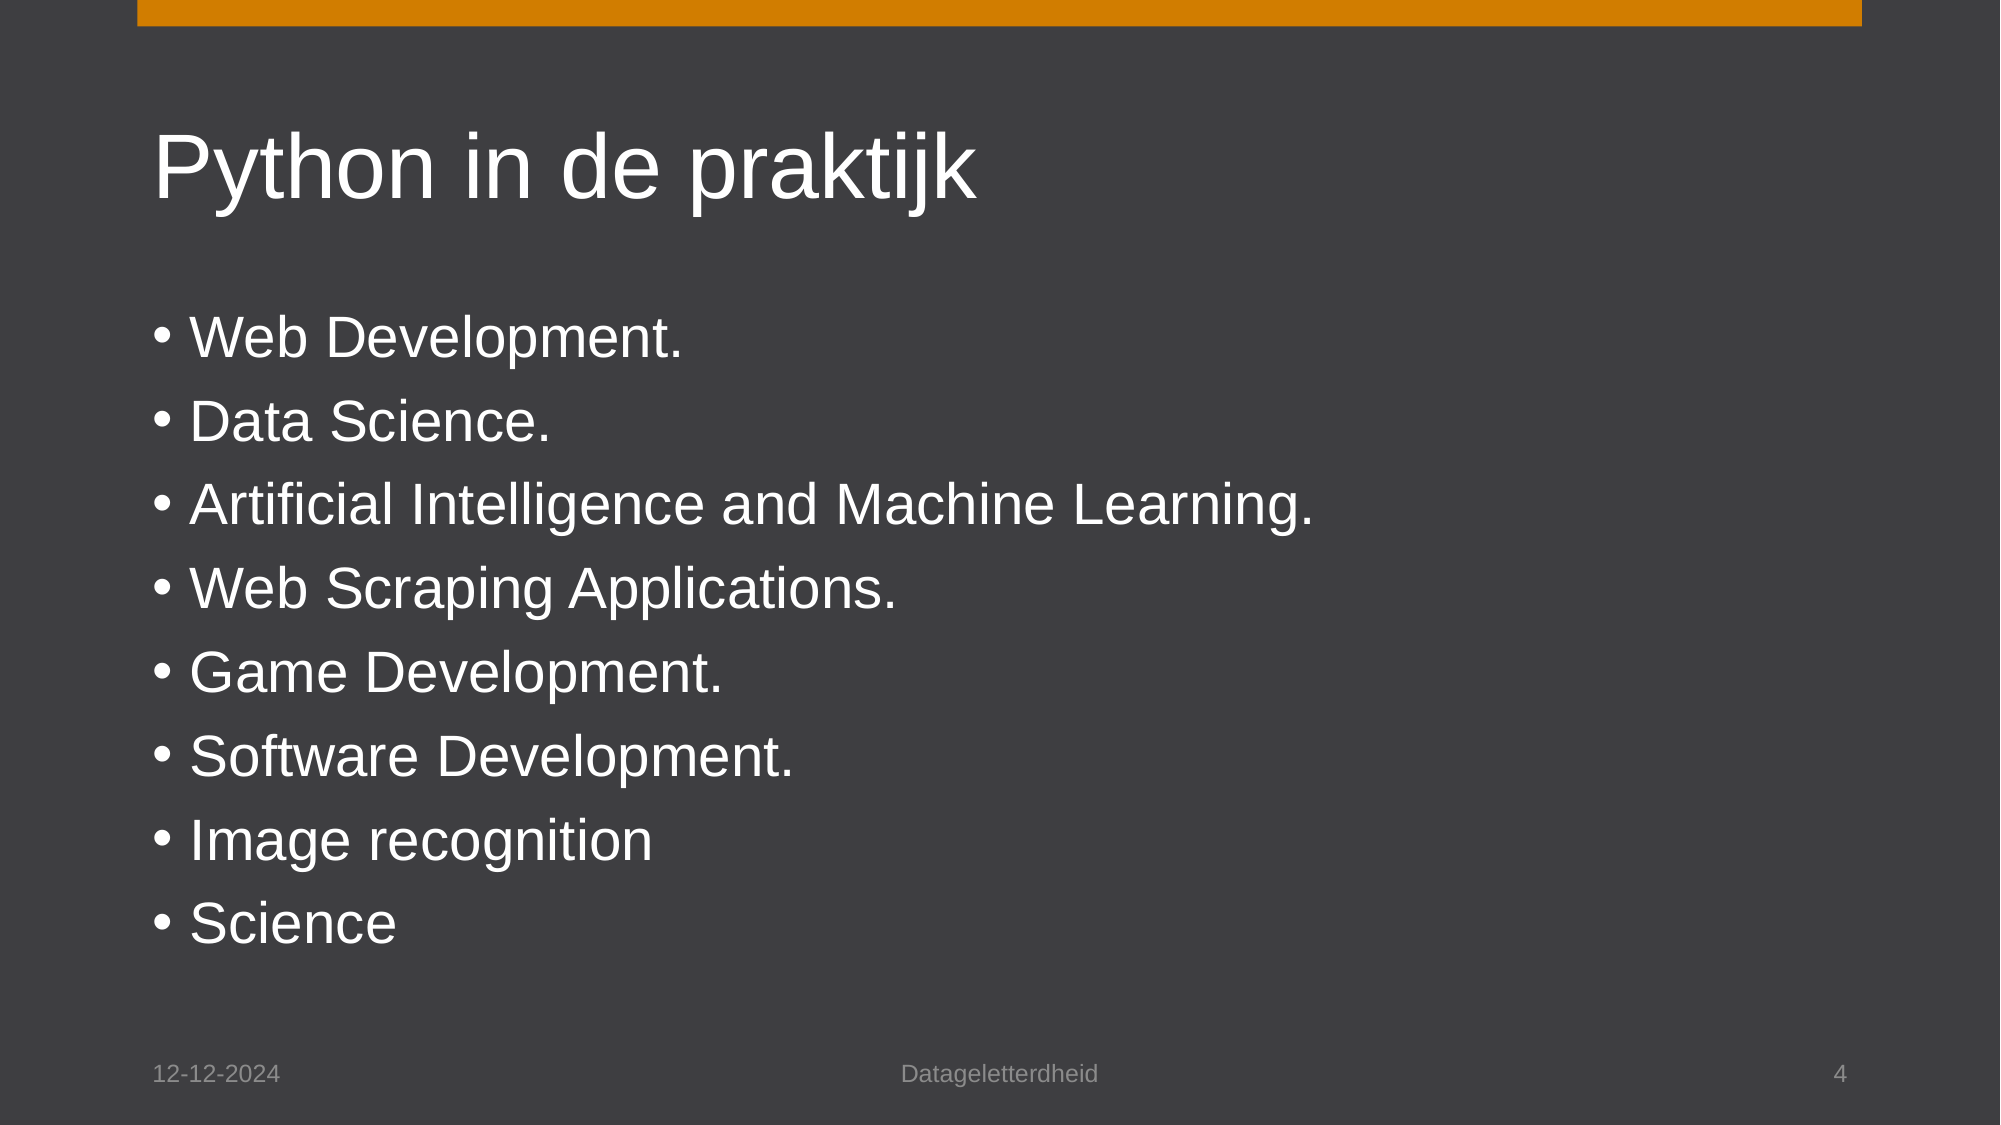

# Python in de praktijk
Web Development.
Data Science.
Artificial Intelligence and Machine Learning.
Web Scraping Applications.
Game Development.
Software Development.
Image recognition
Science
12-12-2024
Datageletterdheid
4